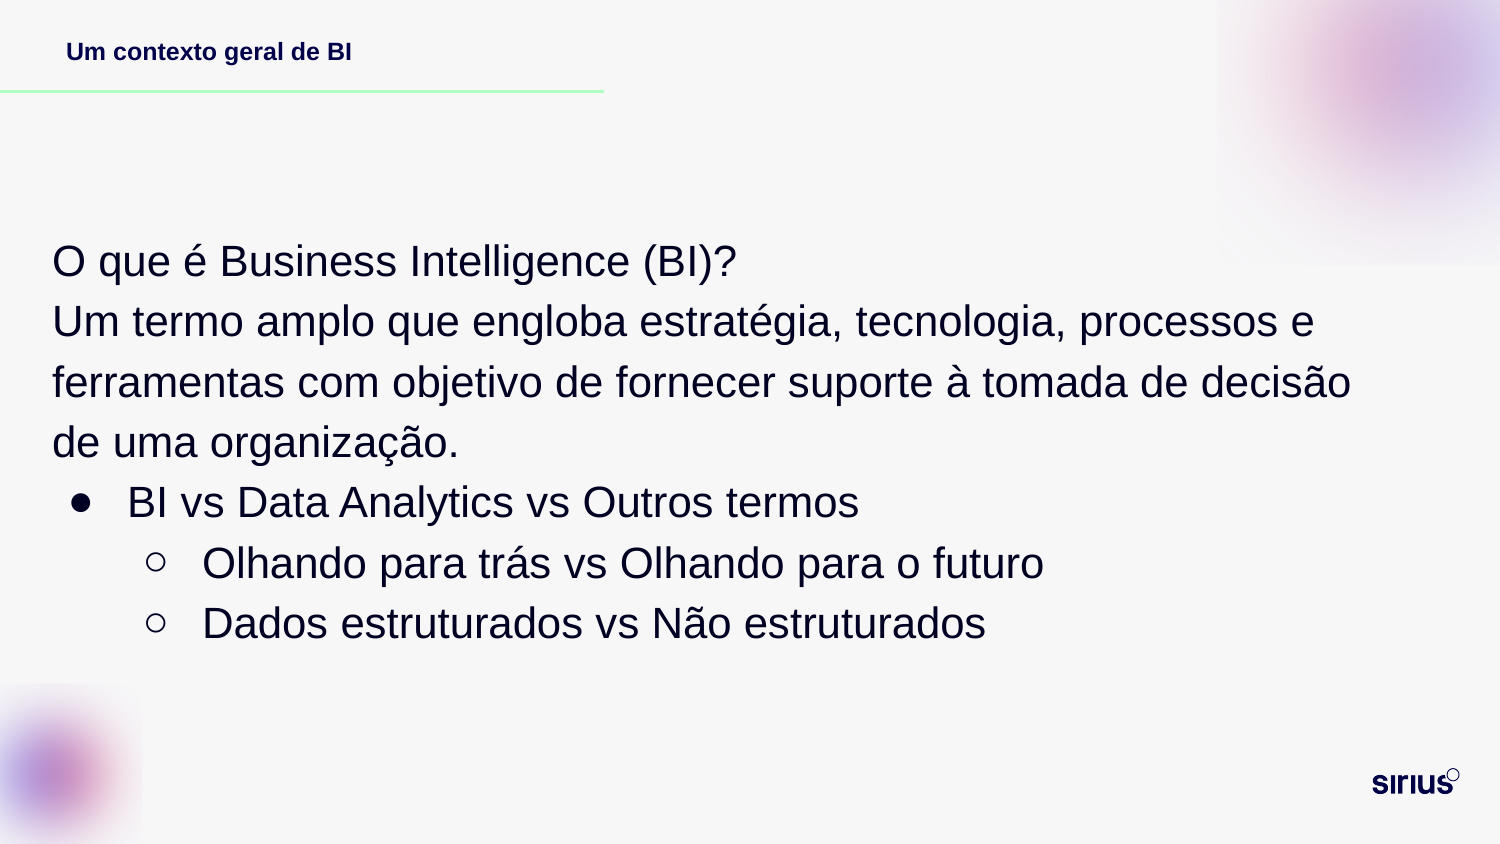

# Um contexto geral de BI
O que é Business Intelligence (BI)?
Um termo amplo que engloba estratégia, tecnologia, processos e ferramentas com objetivo de fornecer suporte à tomada de decisão de uma organização.
BI vs Data Analytics vs Outros termos
Olhando para trás vs Olhando para o futuro
Dados estruturados vs Não estruturados